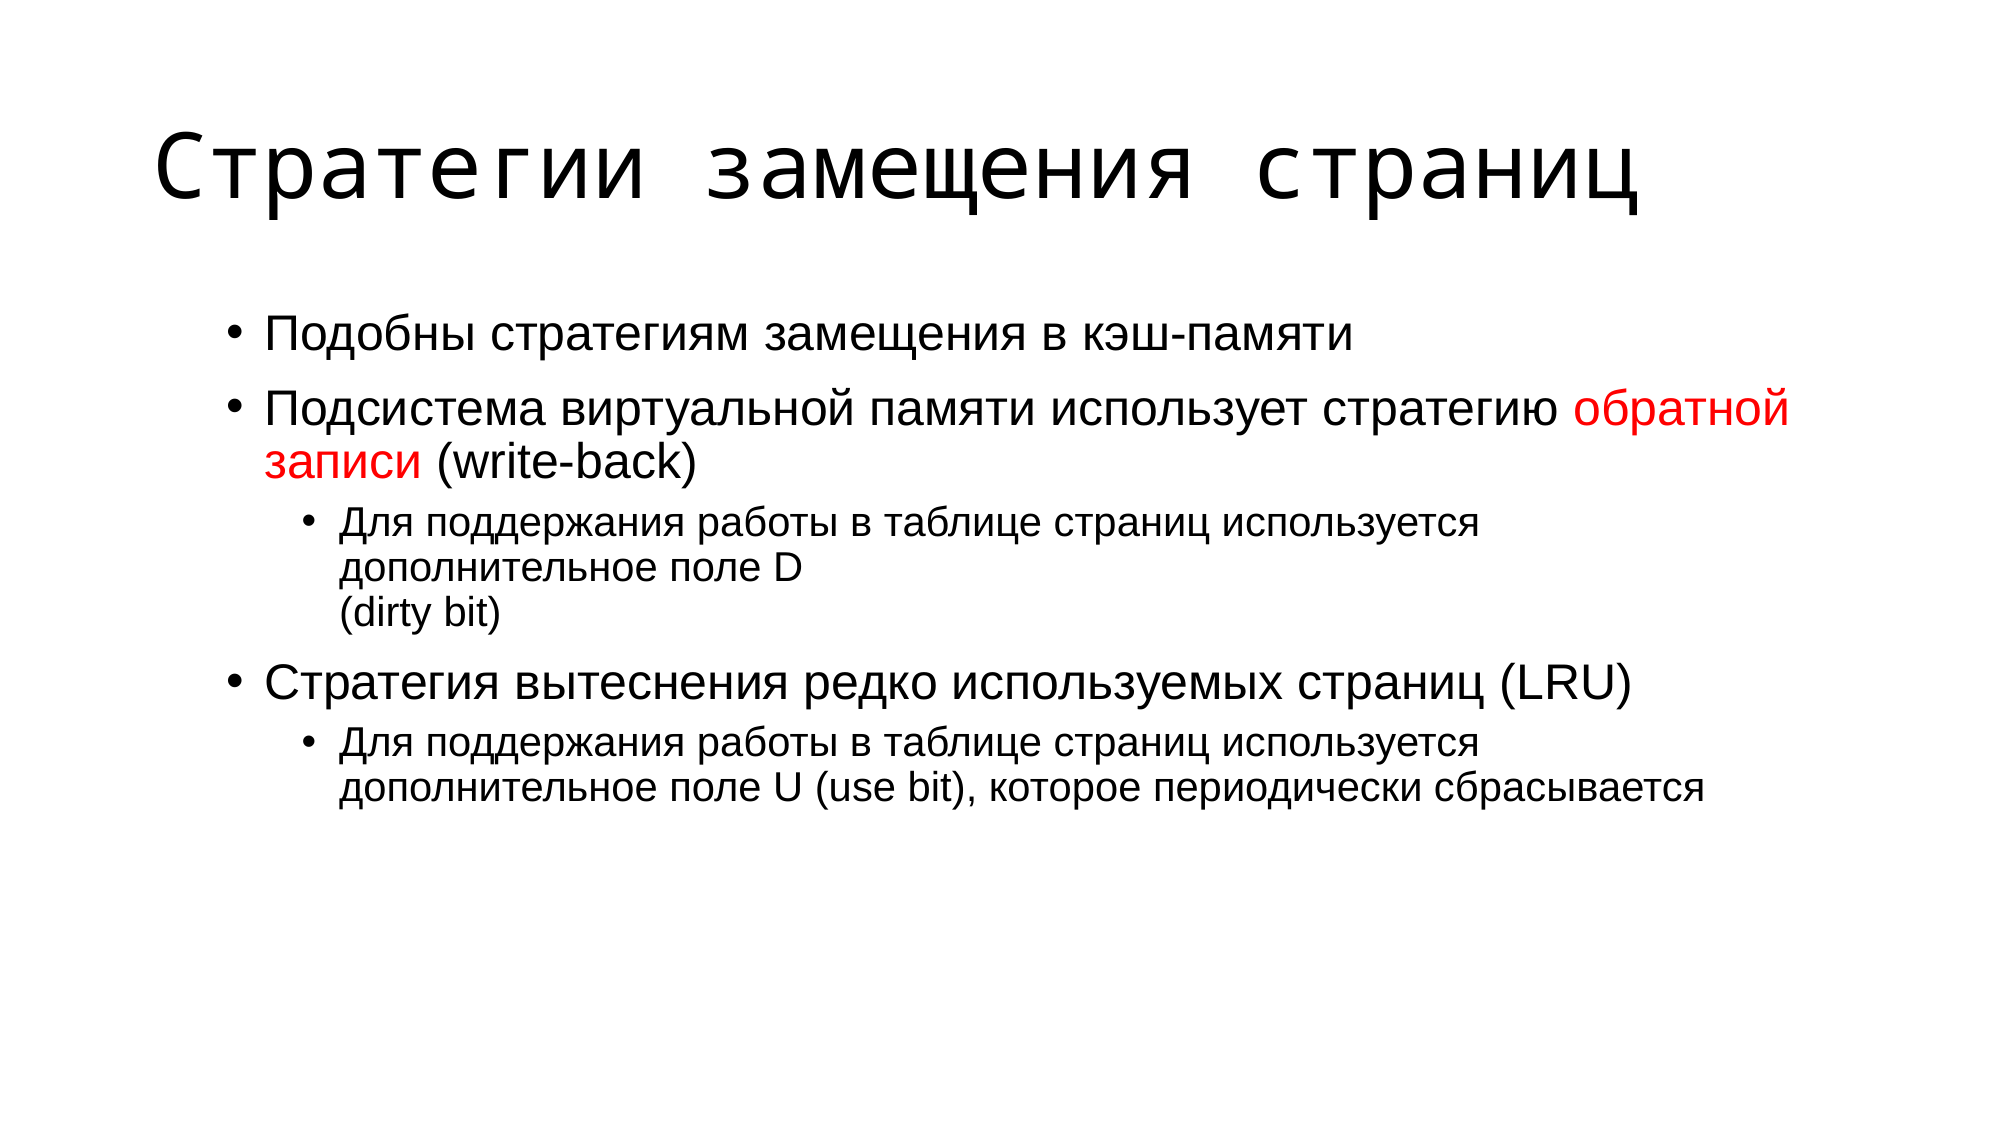

Стратегии замещения страниц
Подобны стратегиям замещения в кэш-памяти
Подсистема виртуальной памяти использует стратегию обратной записи (write-back)
Для поддержания работы в таблице страниц используется дополнительное поле D
(dirty bit)
Стратегия вытеснения редко используемых страниц (LRU)
Для поддержания работы в таблице страниц используется дополнительное поле U (use bit), которое периодически сбрасывается